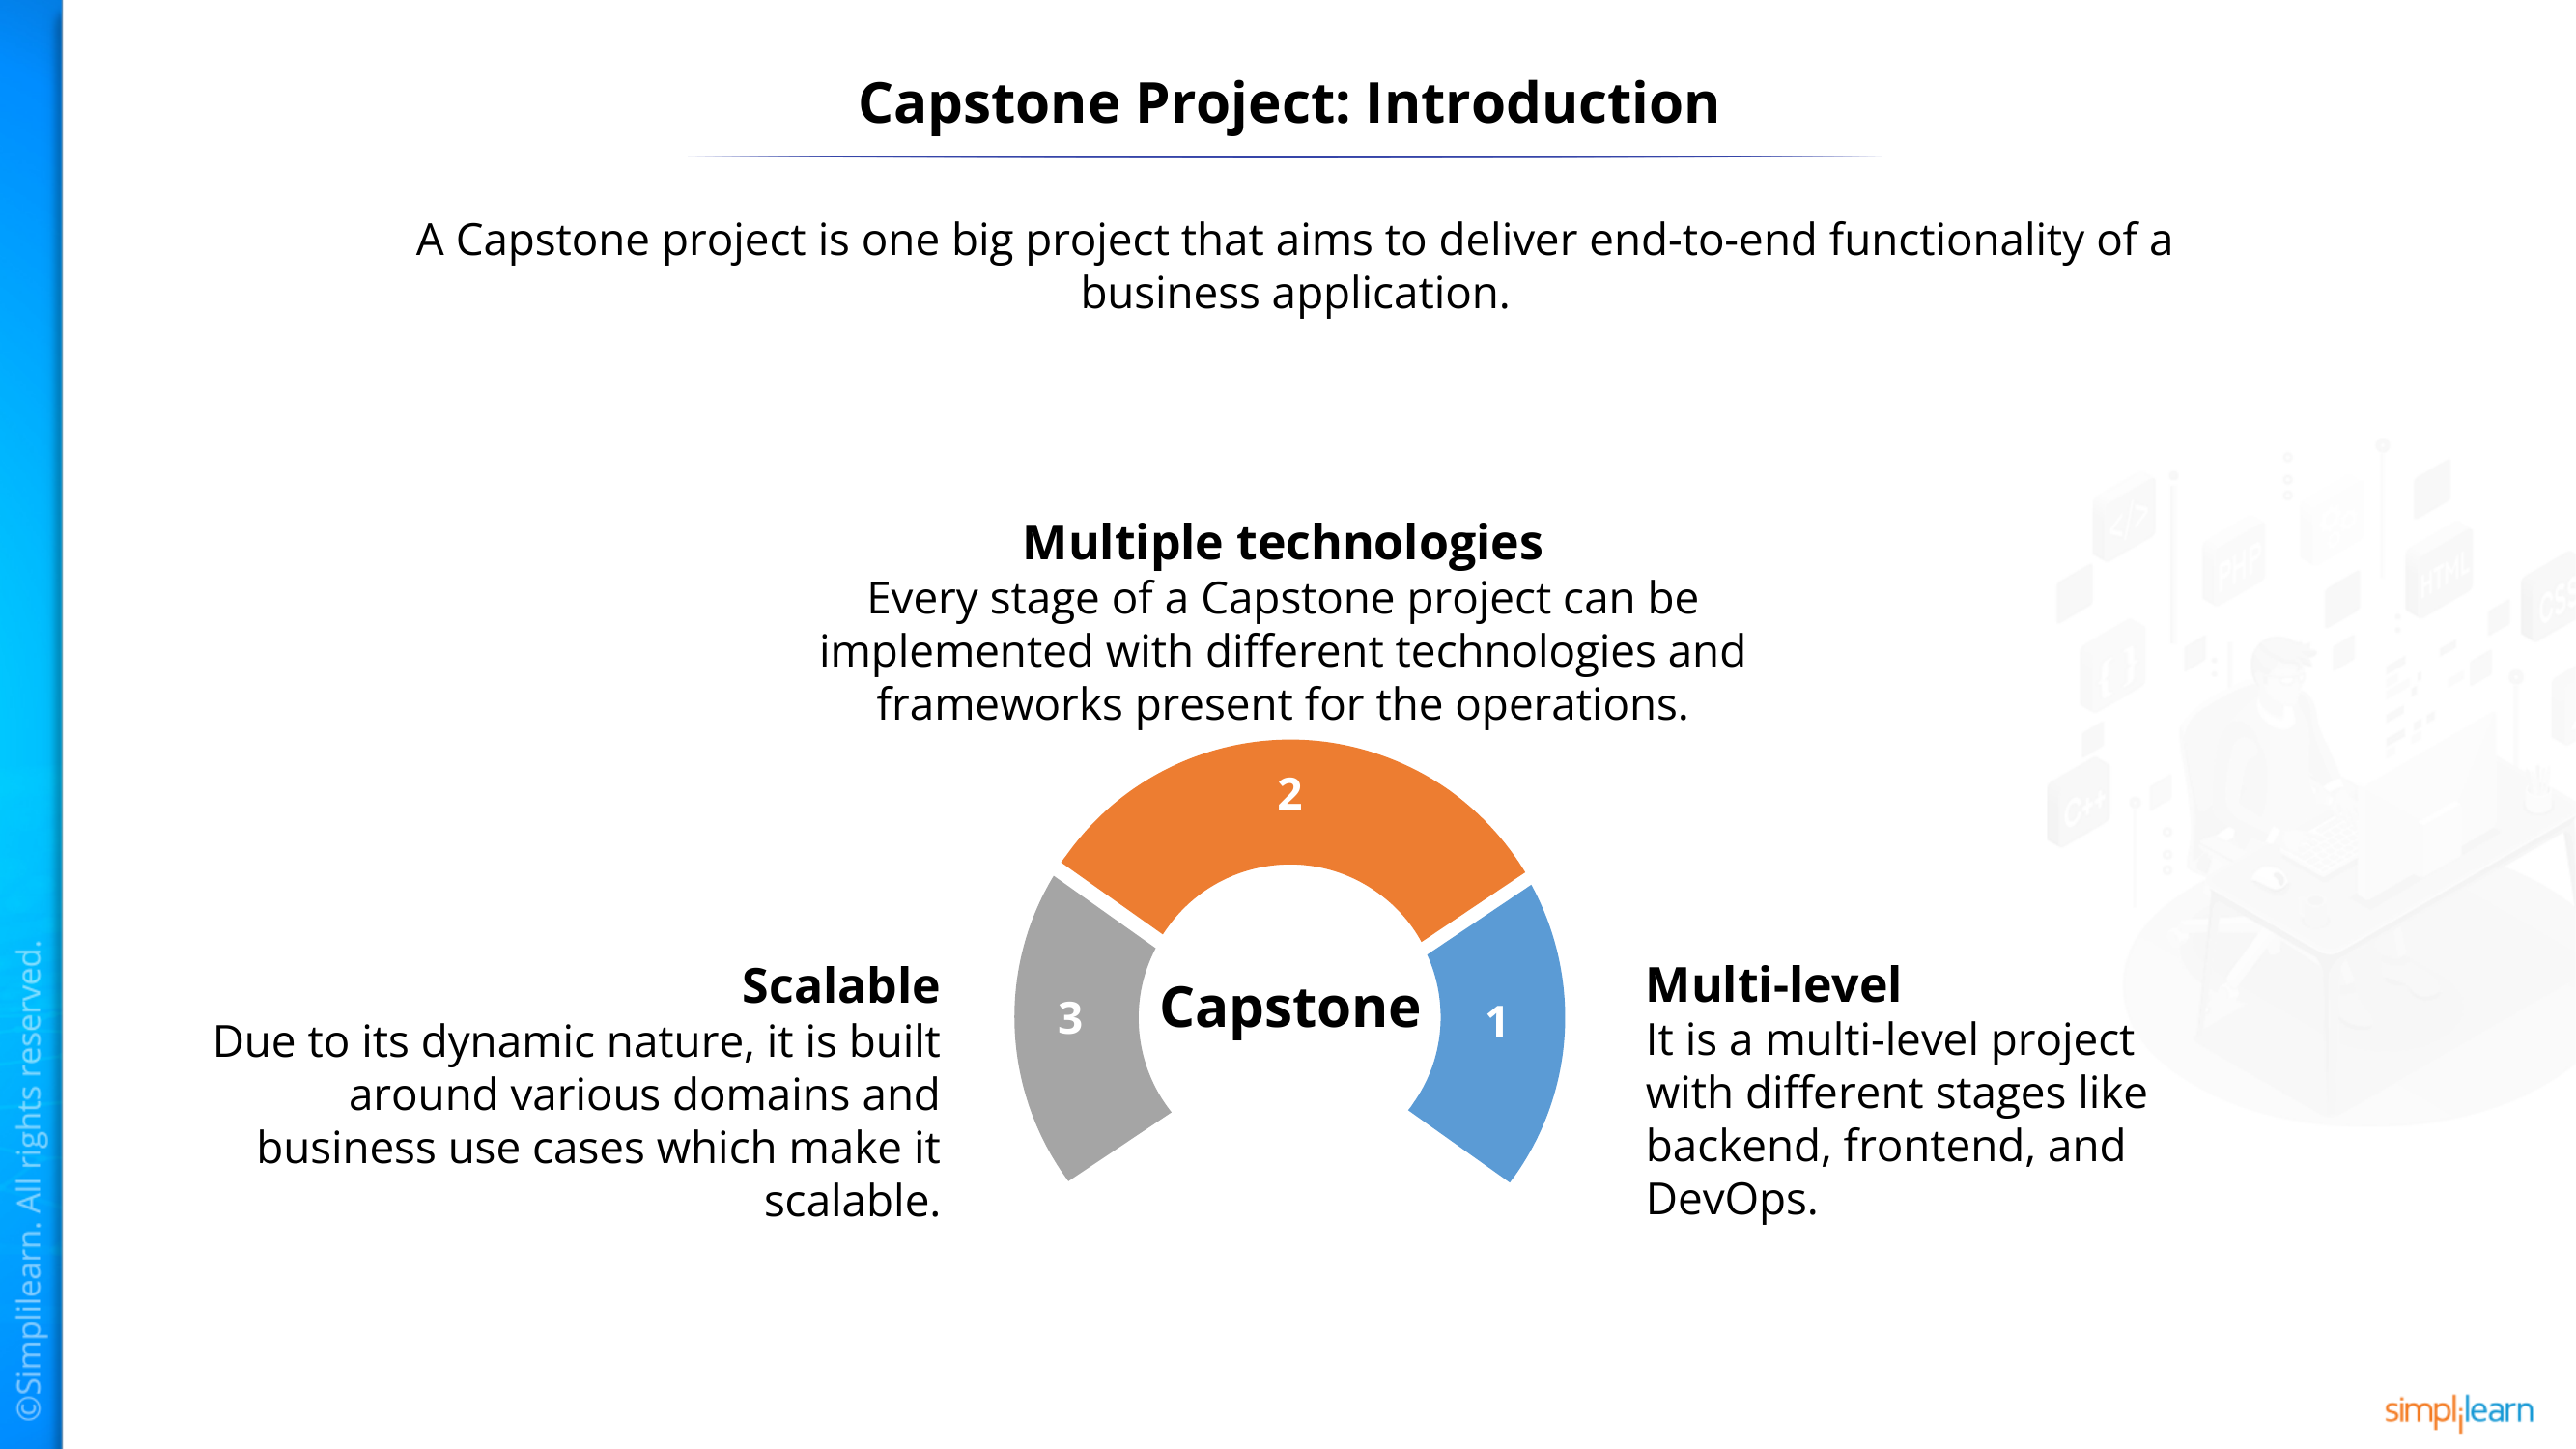

# Capstone Project: Introduction
A Capstone project is one big project that aims to deliver end-to-end functionality of a business application.
Multiple technologies
Every stage of a Capstone project can be implemented with different technologies and frameworks present for the operations.

2

Multi-level
It is a multi-level project with different stages like backend, frontend, and DevOps.
Scalable
Due to its dynamic nature, it is built around various domains and business use cases which make it scalable.
Capstone
3
1